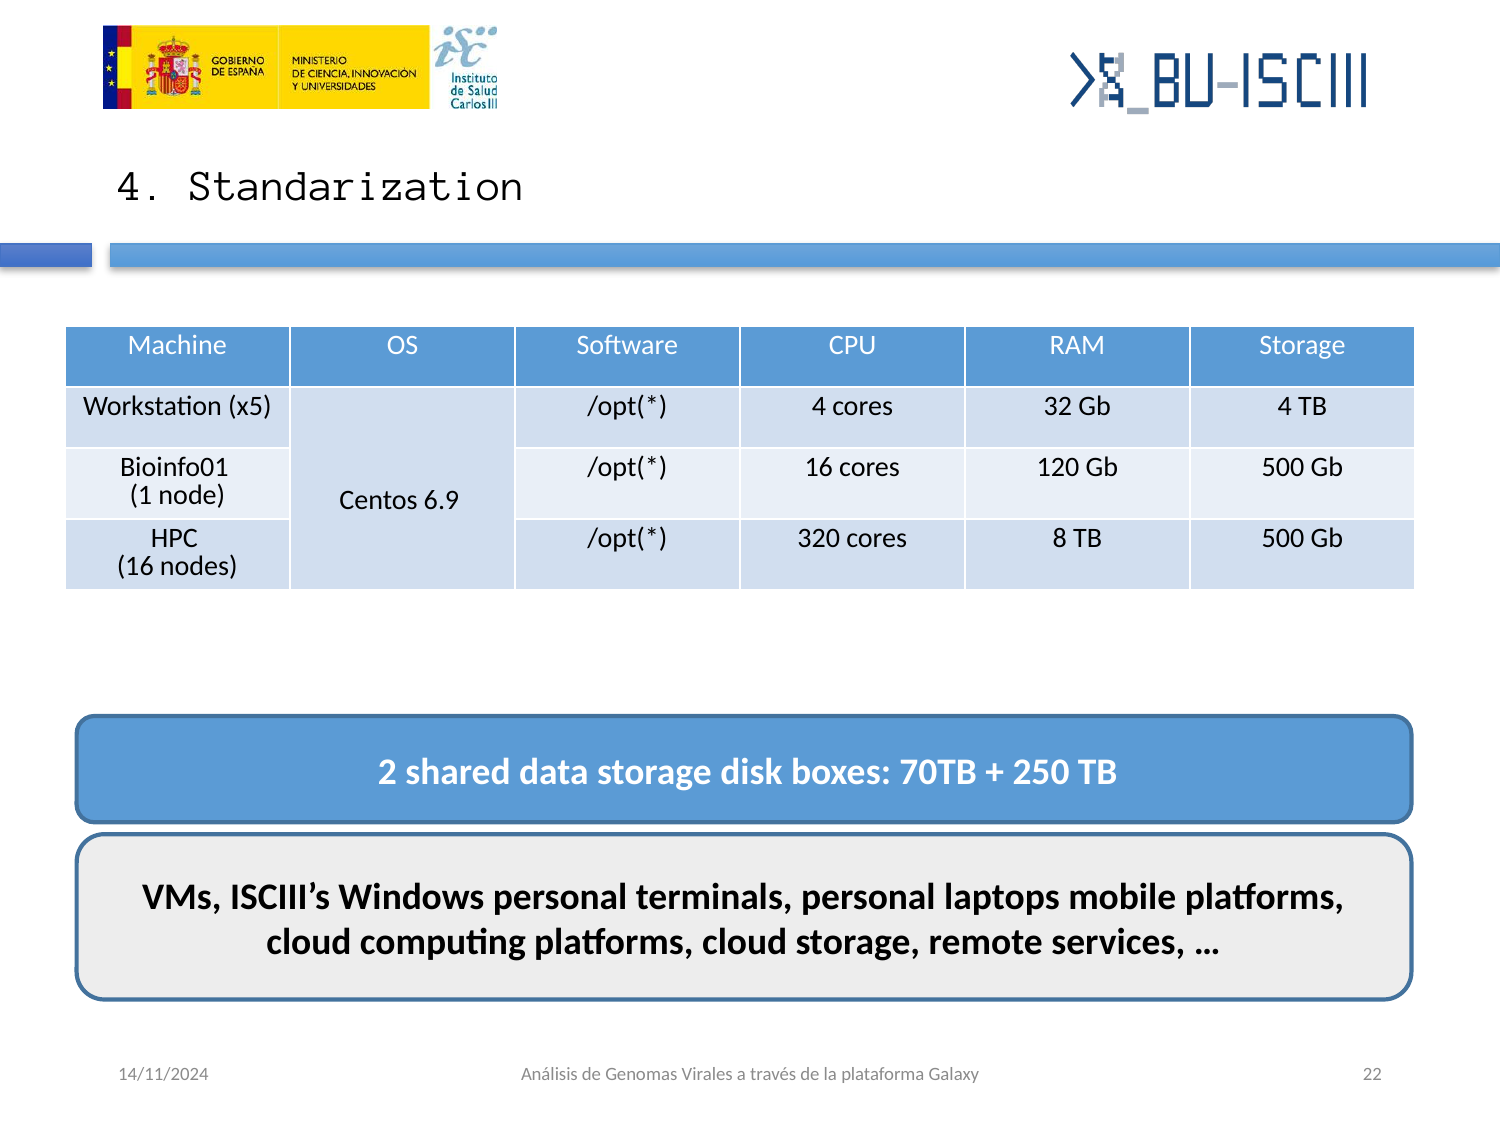

4. Standarization
| Machine | OS | Software | CPU | RAM | Storage |
| --- | --- | --- | --- | --- | --- |
| Workstation (x5) | Centos 6.9 | /opt(\*) | 4 cores | 32 Gb | 4 TB |
| Bioinfo01 (1 node) |  | /opt(\*) | 16 cores | 120 Gb | 500 Gb |
| HPC (16 nodes) |  | /opt(\*) | 320 cores | 8 TB | 500 Gb |
 2 shared data storage disk boxes: 70TB + 250 TB
VMs, ISCIII’s Windows personal terminals, personal laptops mobile platforms, cloud computing platforms, cloud storage, remote services, …
14/11/2024
Análisis de Genomas Virales a través de la plataforma Galaxy
22